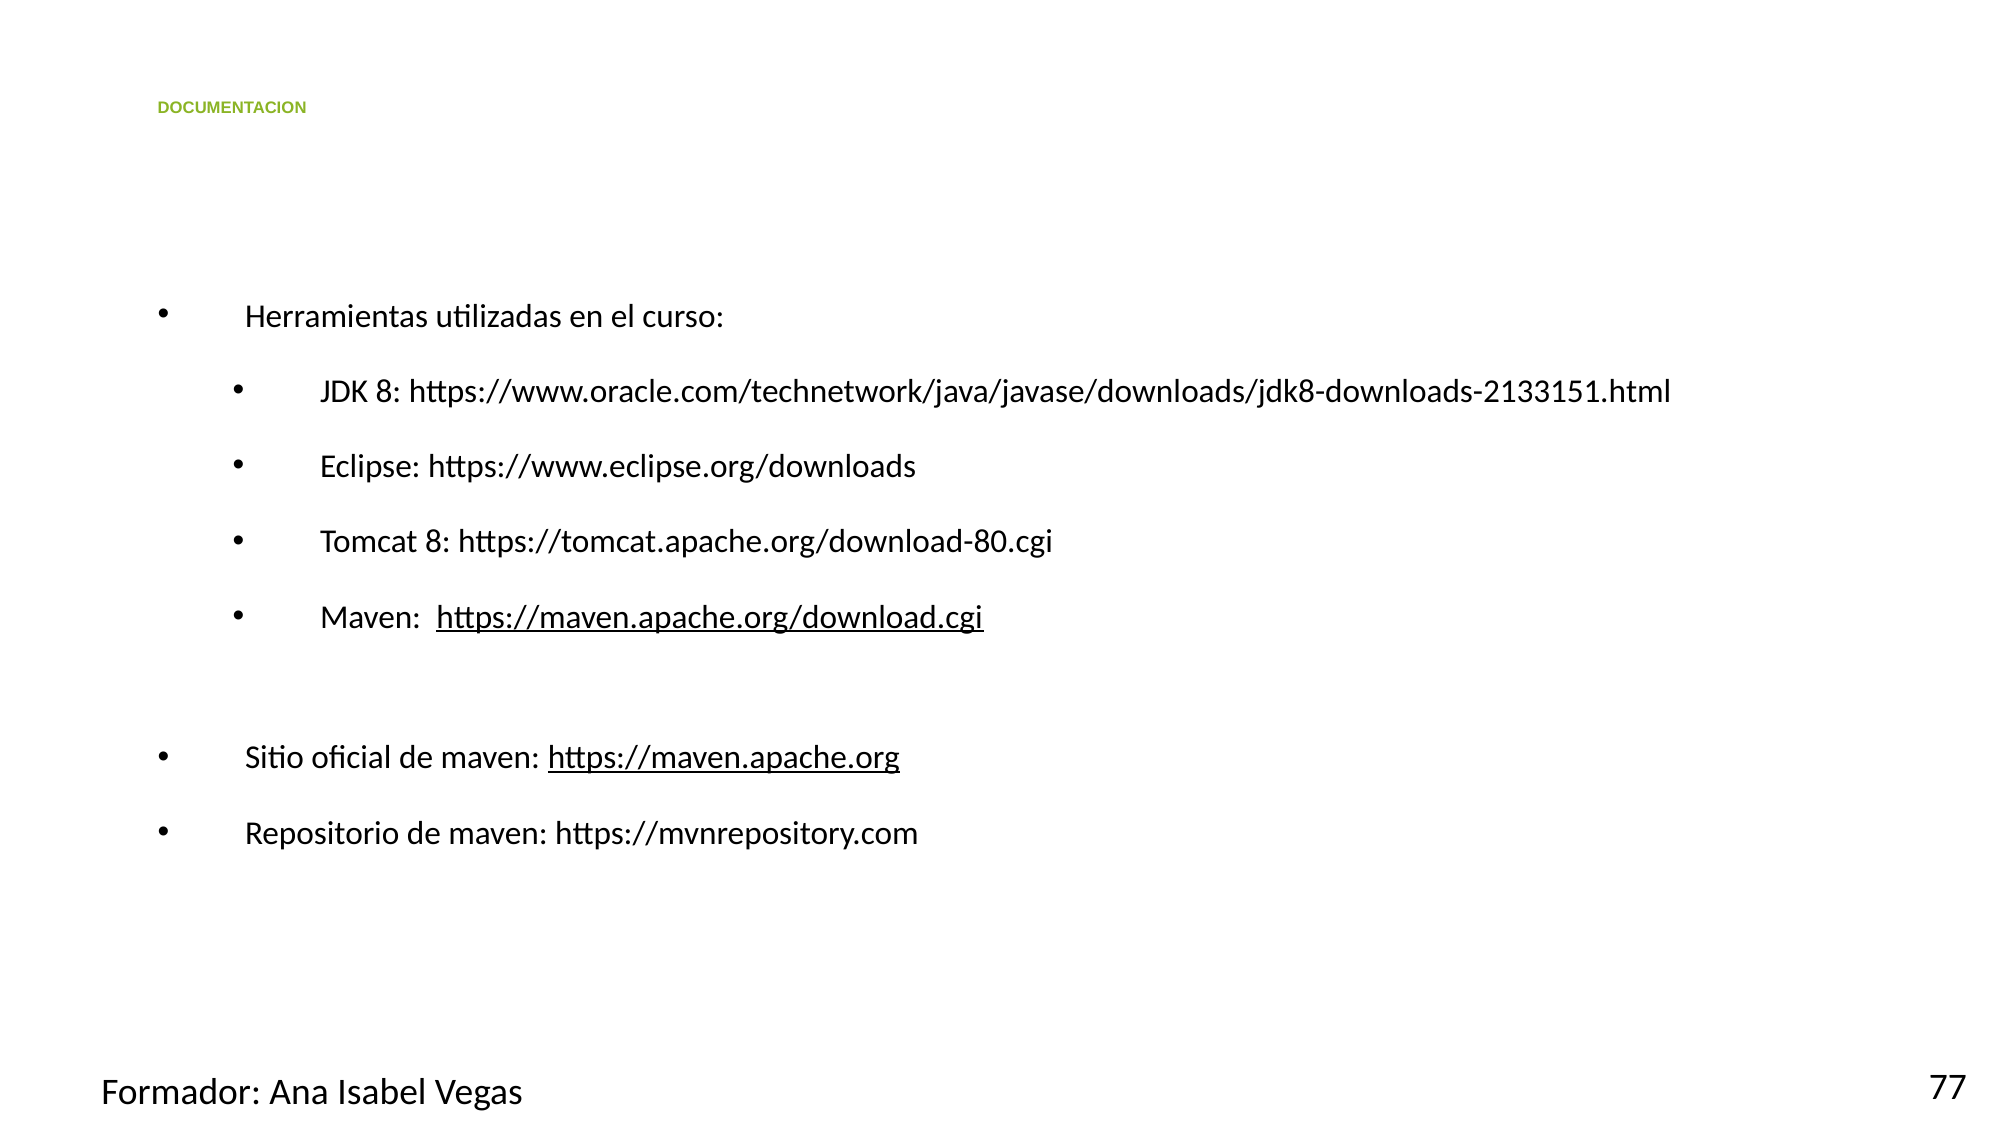

# DOCUMENTACION

Herramientas utilizadas en el curso:
JDK 8: https://www.oracle.com/technetwork/java/javase/downloads/jdk8-downloads-2133151.html
Eclipse: https://www.eclipse.org/downloads
Tomcat 8: https://tomcat.apache.org/download-80.cgi
Maven:  https://maven.apache.org/download.cgi

Sitio oficial de maven: https://maven.apache.org
Repositorio de maven: https://mvnrepository.com

77
Formador: Ana Isabel Vegas